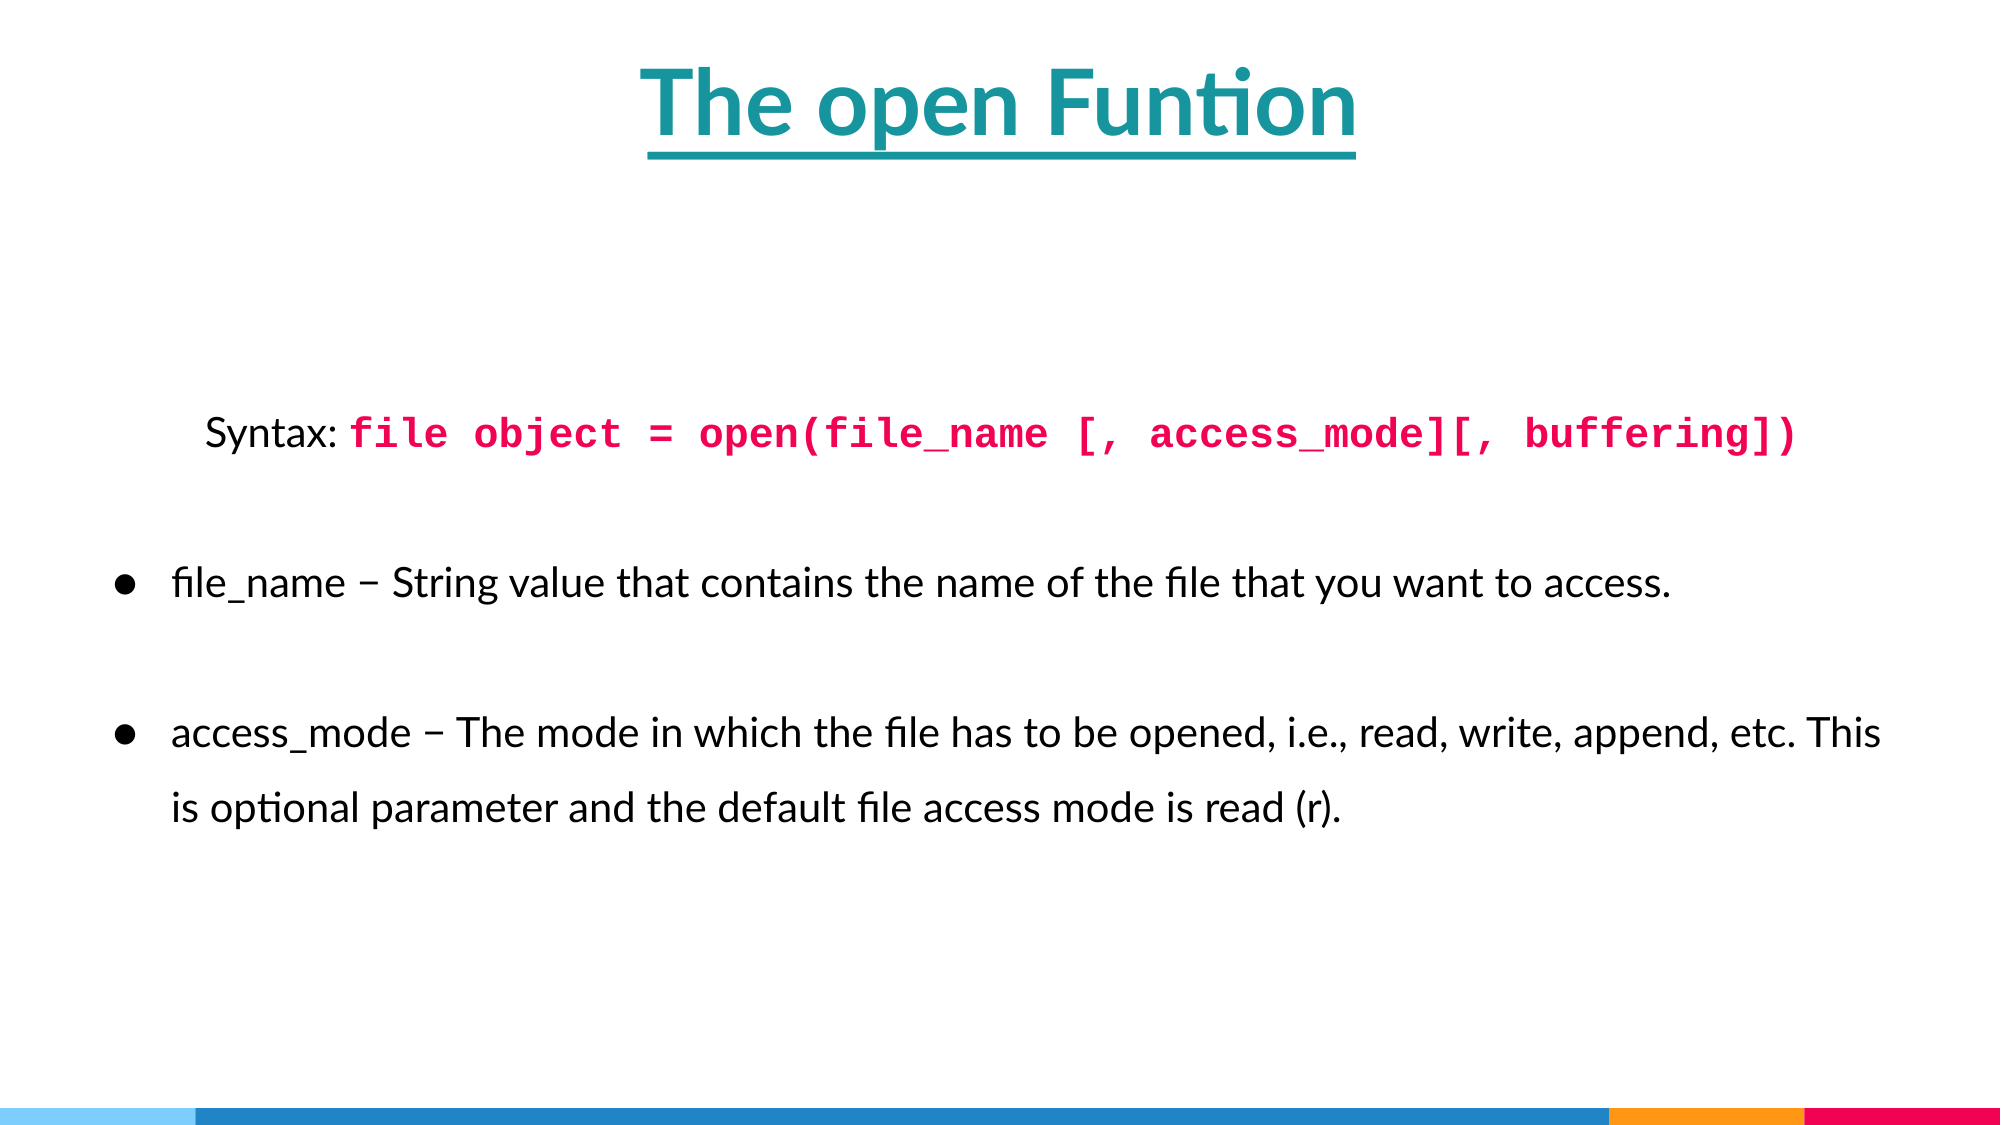

The open Funtion

Syntax: file object = open(file_name [, access_mode][, buffering])

file_name − String value that contains the name of the file that you want to access.

access_mode − The mode in which the file has to be opened, i.e., read, write, append, etc. This is optional parameter and the default file access mode is read (r).